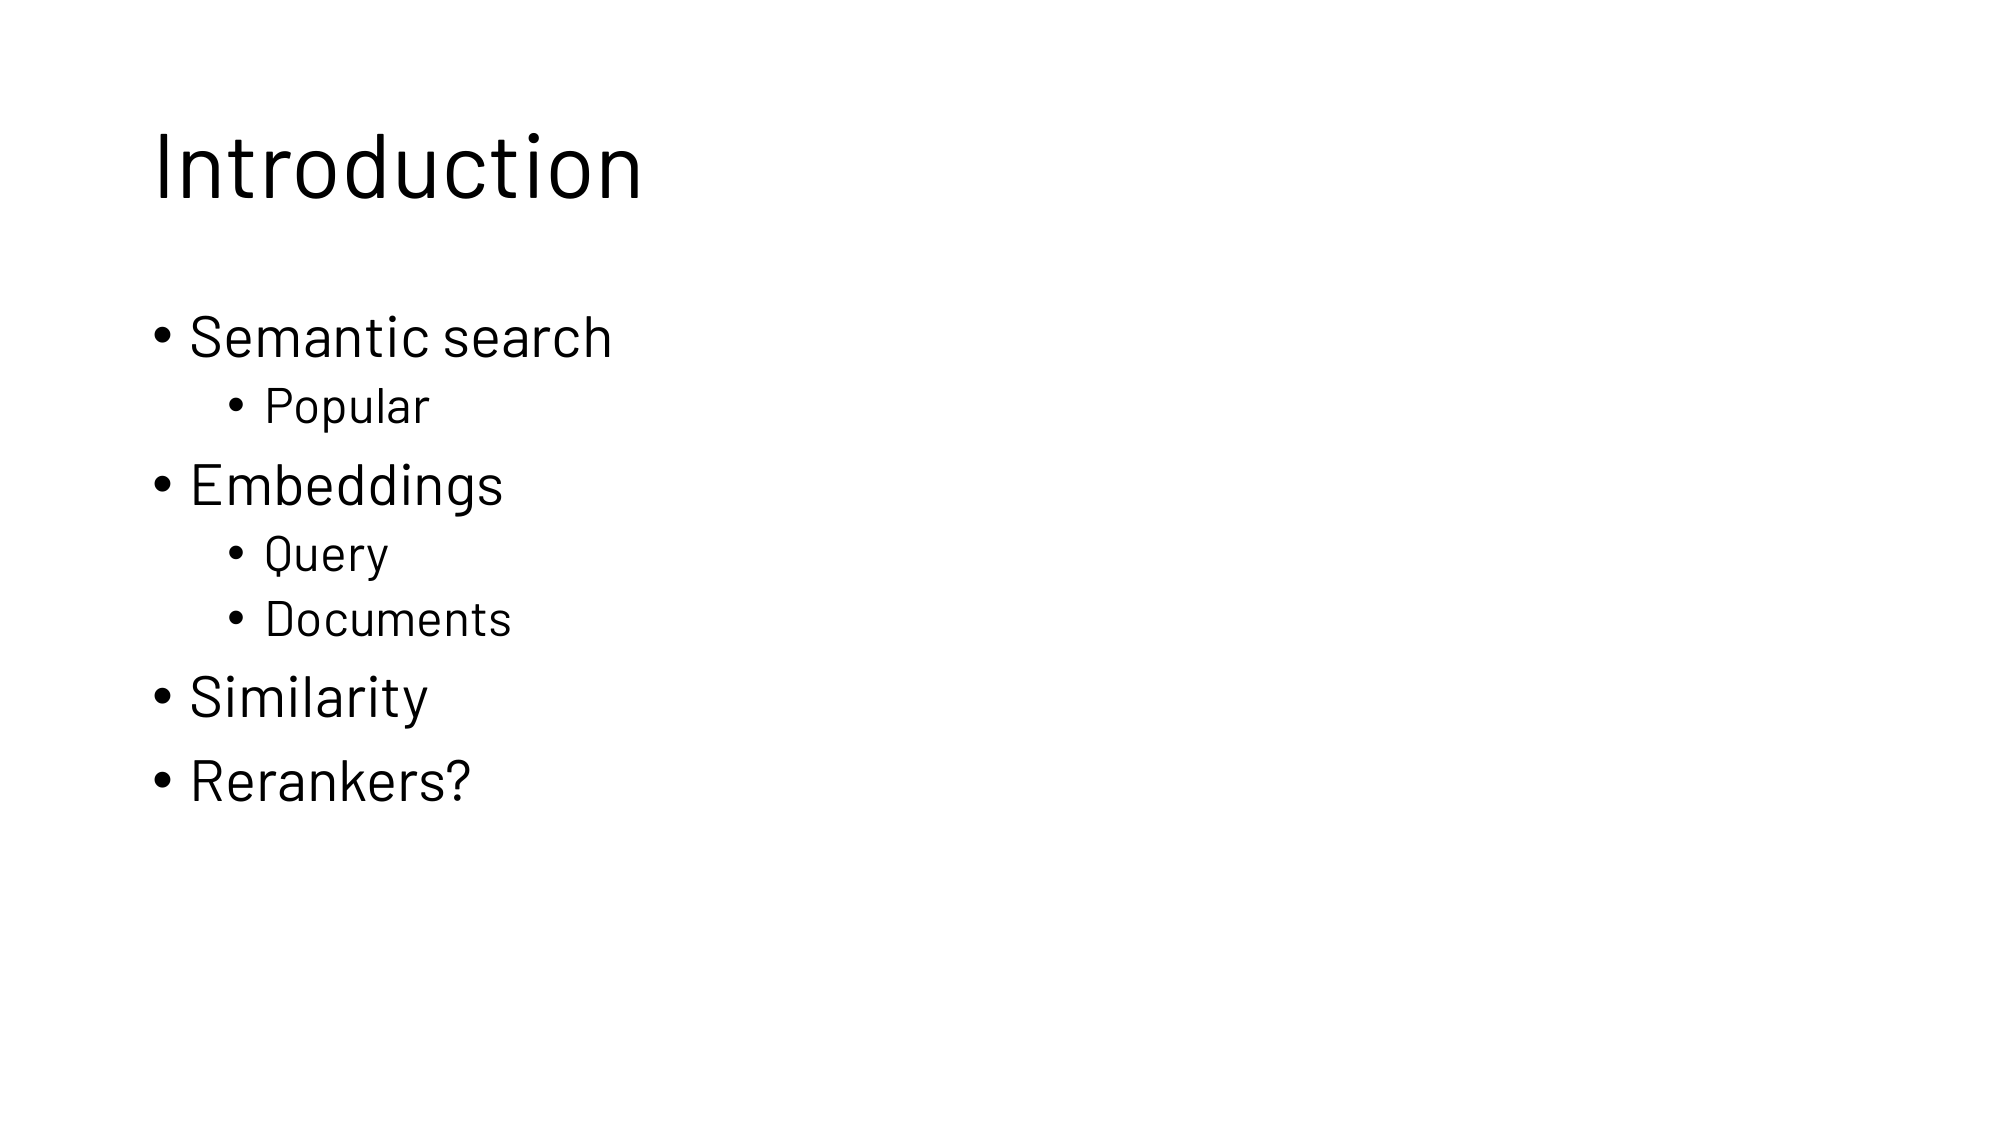

# Introduction
Semantic search
Popular
Embeddings
Query
Documents
Similarity
Rerankers?